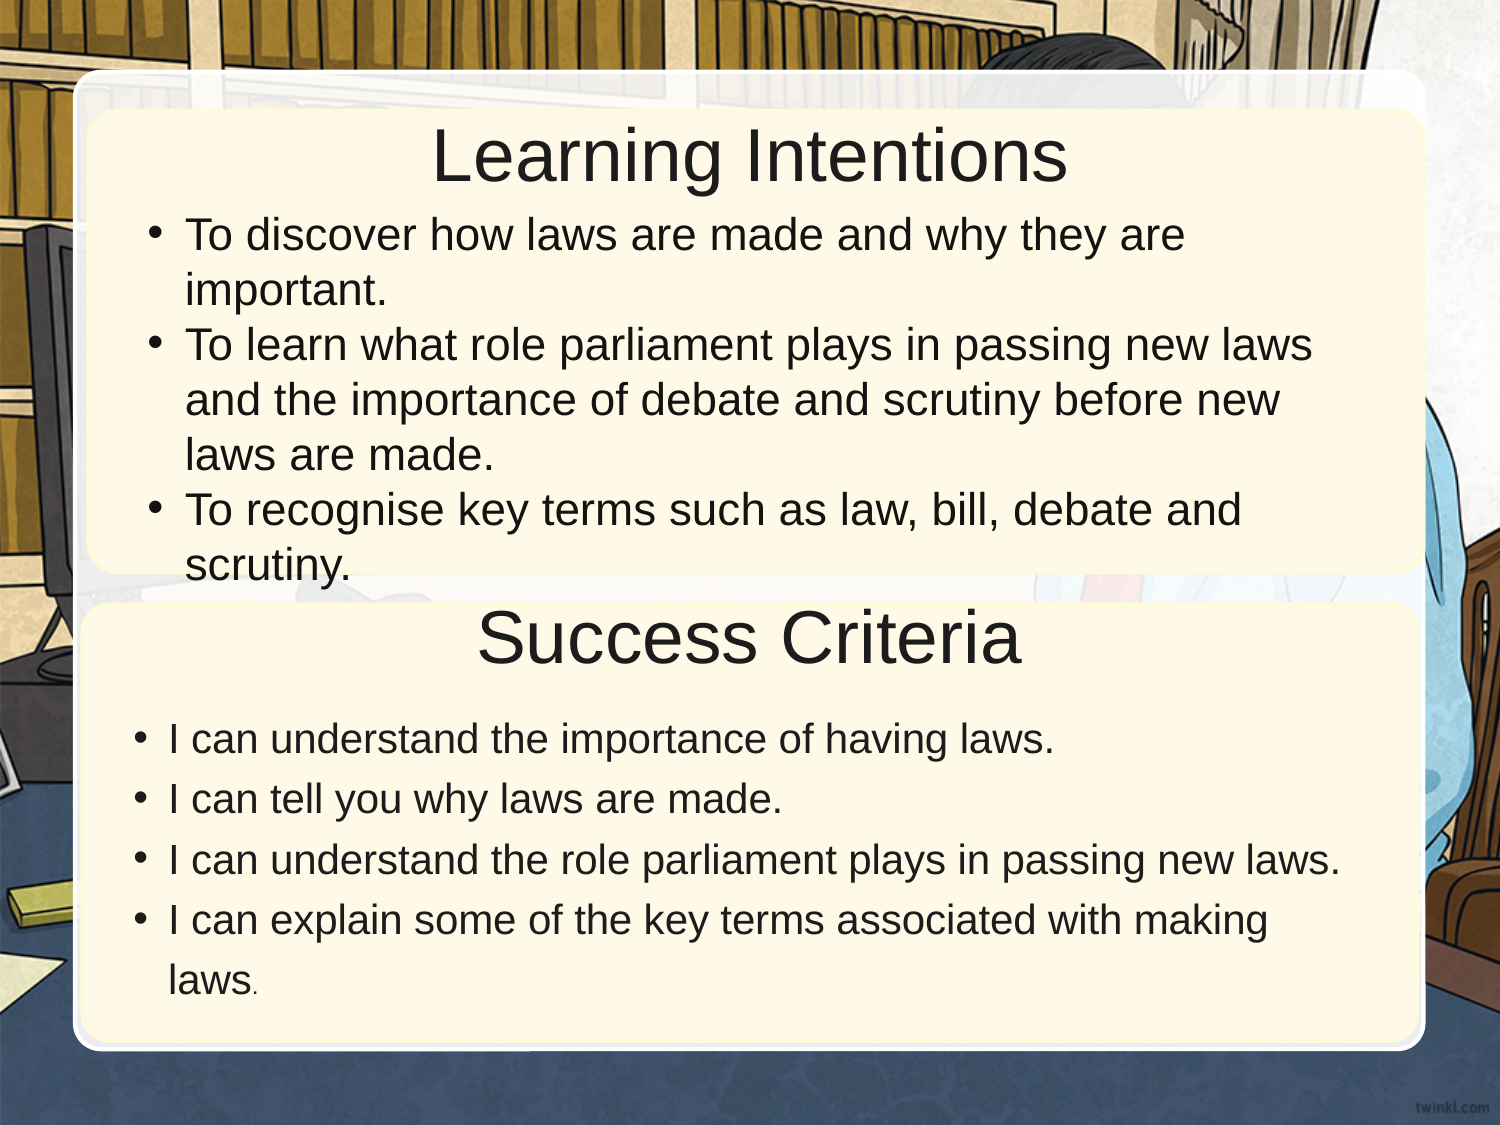

#

Learning Intentions
To discover how laws are made and why they are important.
To learn what role parliament plays in passing new laws and the importance of debate and scrutiny before new laws are made.
To recognise key terms such as law, bill, debate and scrutiny.
Success Criteria

I can understand the importance of having laws.
I can tell you why laws are made.
I can understand the role parliament plays in passing new laws.
I can explain some of the key terms associated with making laws.